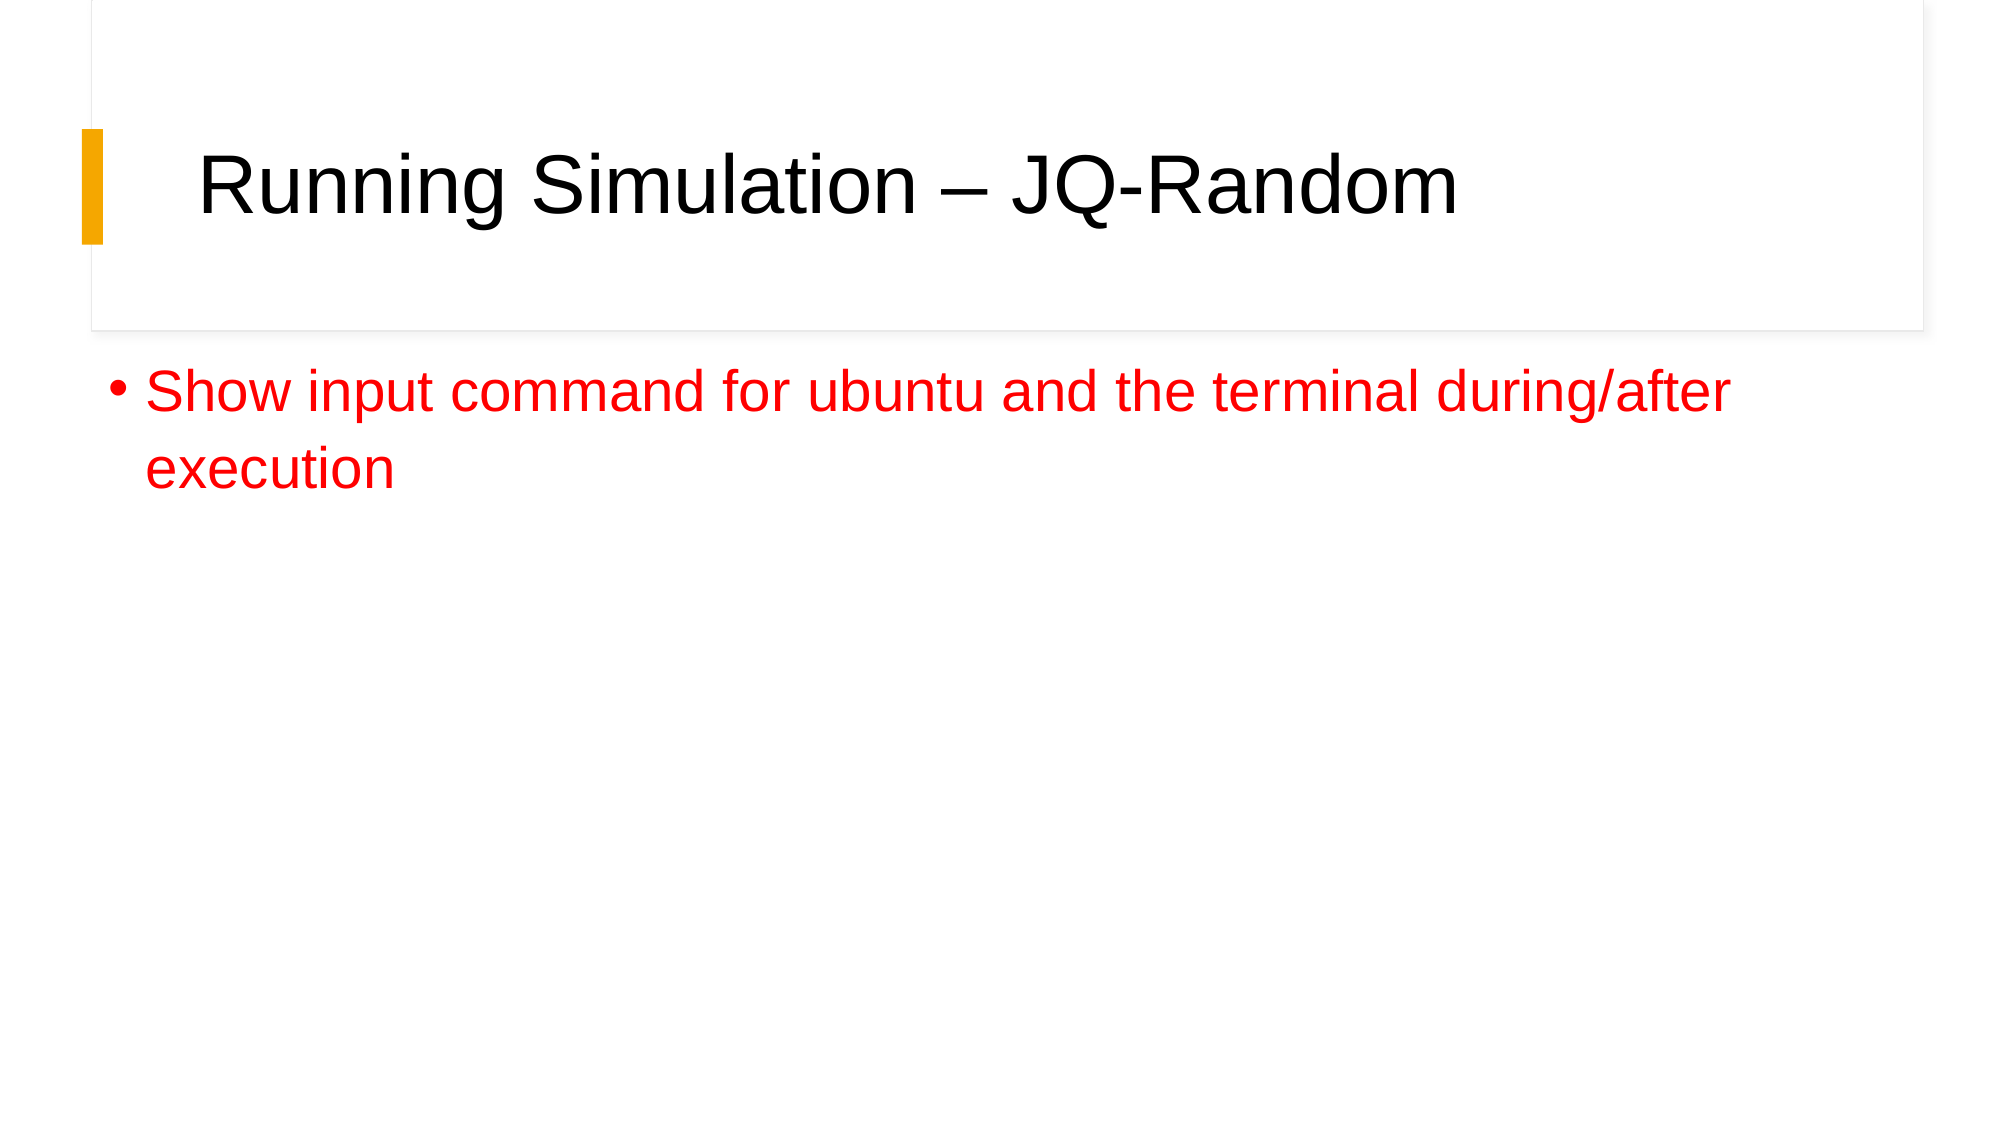

# Running Simulation – JQ-Random
Show input command for ubuntu and the terminal during/after execution